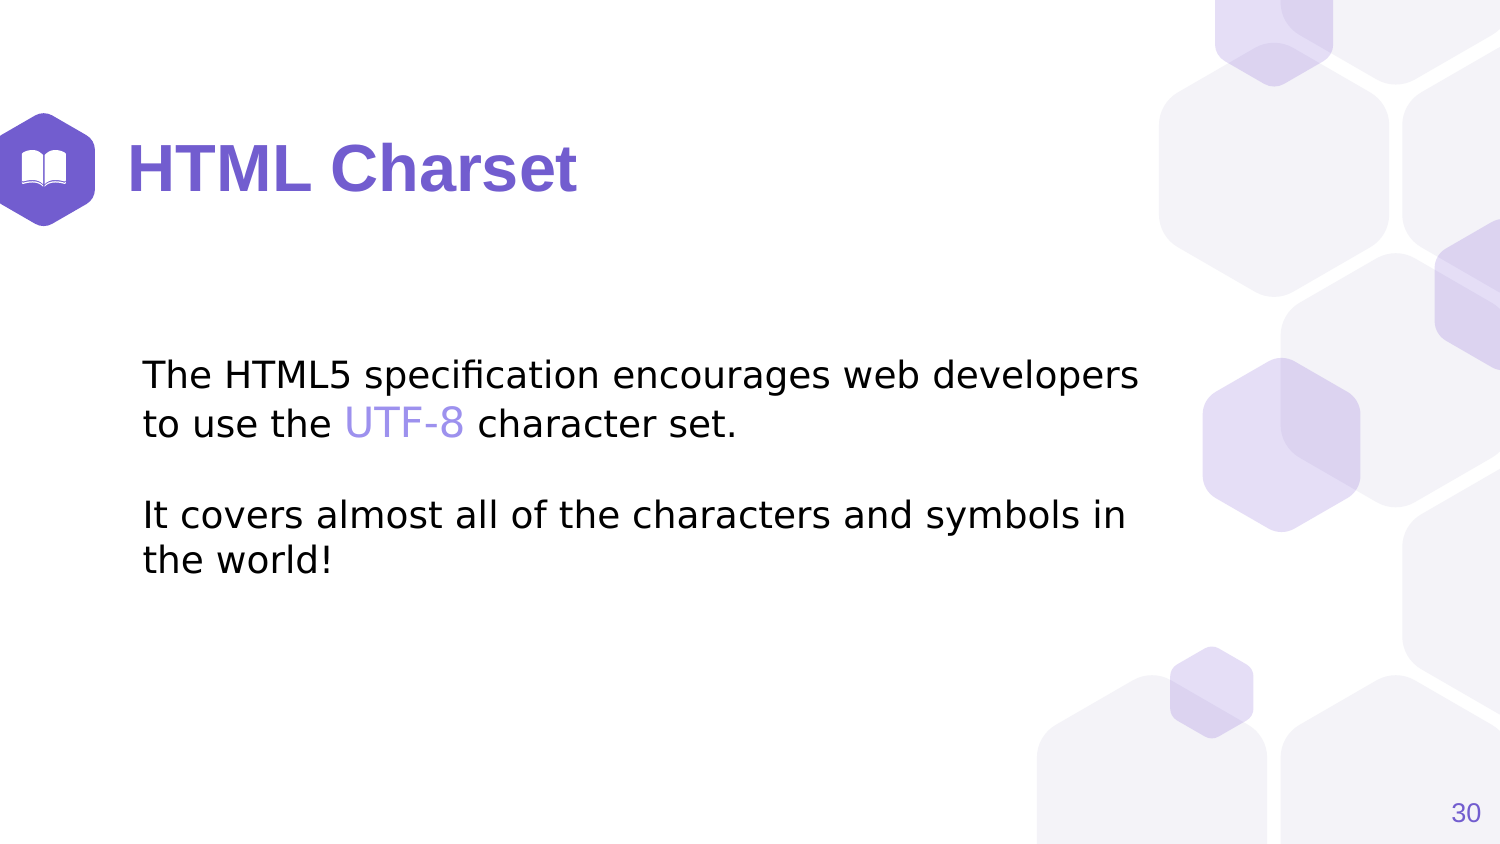

# HTML Charset

The HTML5 specification encourages web developers to use the UTF-8 character set.

It covers almost all of the characters and symbols in the world!
30